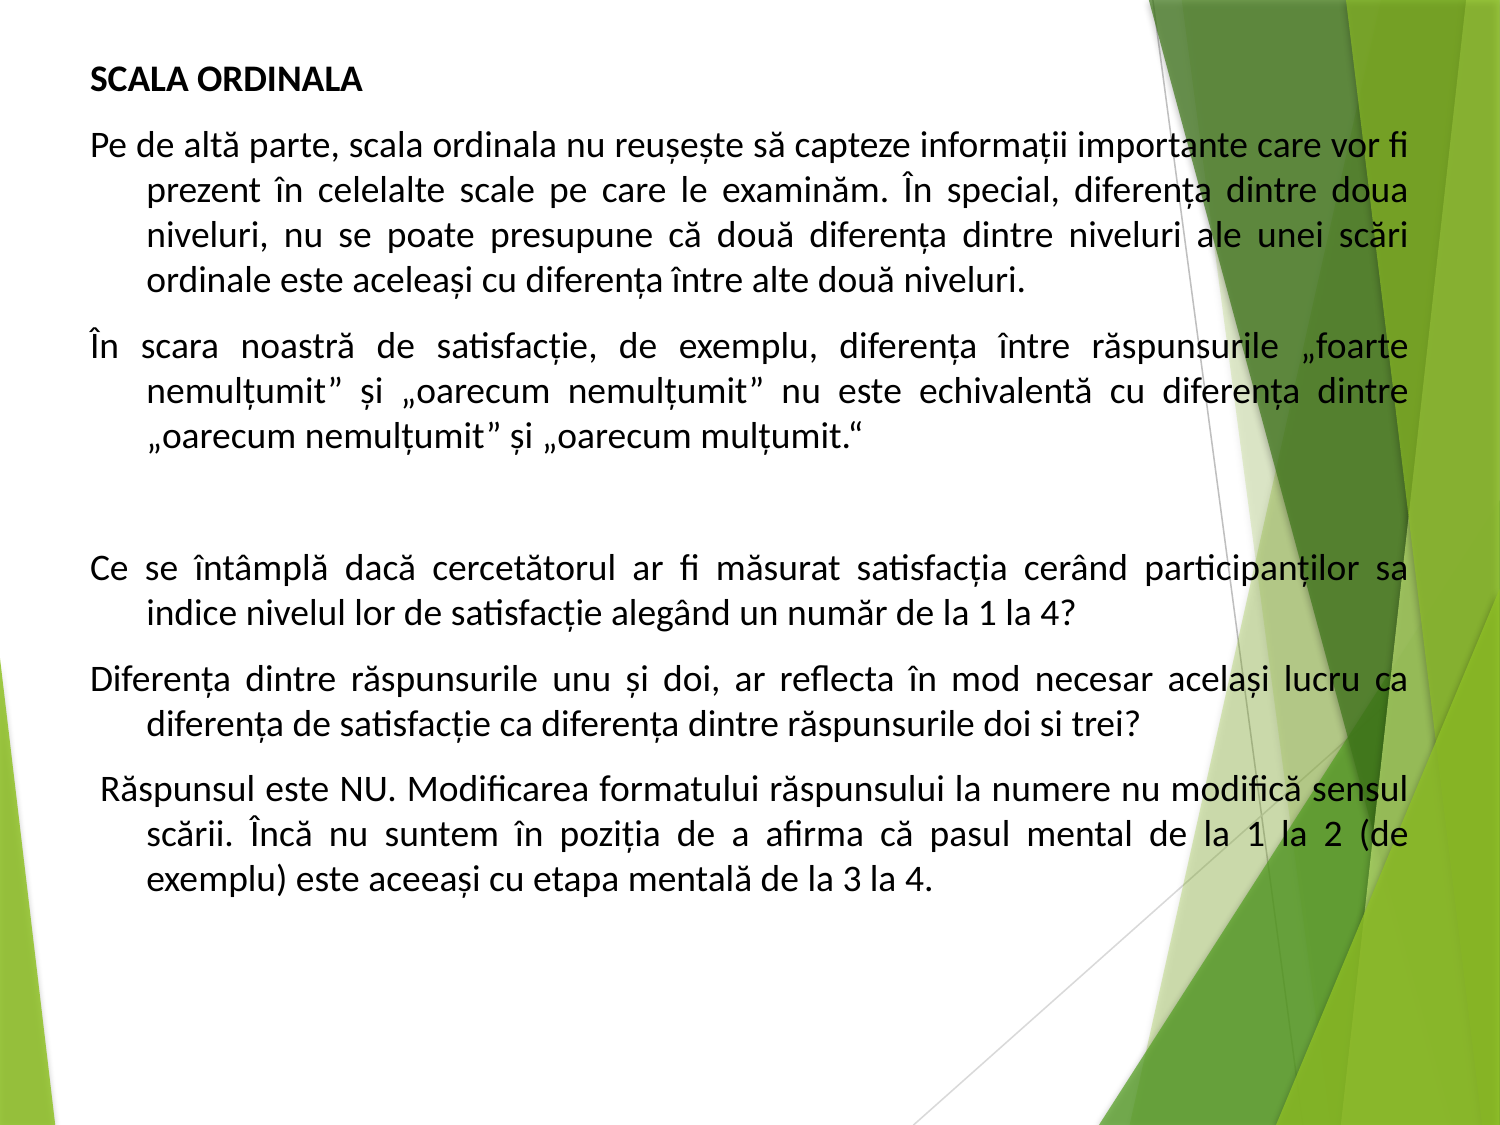

SCALA ORDINALA
Pe de altă parte, scala ordinala nu reușește să capteze informații importante care vor fi prezent în celelalte scale pe care le examinăm. În special, diferența dintre doua niveluri, nu se poate presupune că două diferența dintre niveluri ale unei scări ordinale este aceleași cu diferența între alte două niveluri.
În scara noastră de satisfacție, de exemplu, diferența între răspunsurile „foarte nemulțumit” și „oarecum nemulțumit” nu este echivalentă cu diferența dintre „oarecum nemulțumit” și „oarecum mulțumit.“

Ce se întâmplă dacă cercetătorul ar fi măsurat satisfacția cerând participanților sa indice nivelul lor de satisfacție alegând un număr de la 1 la 4?
Diferența dintre răspunsurile unu și doi, ar reflecta în mod necesar același lucru ca diferența de satisfacție ca diferența dintre răspunsurile doi si trei?
 Răspunsul este NU. Modificarea formatului răspunsului la numere nu modifică sensul scării. Încă nu suntem în poziția de a afirma că pasul mental de la 1 la 2 (de exemplu) este aceeași cu etapa mentală de la 3 la 4.